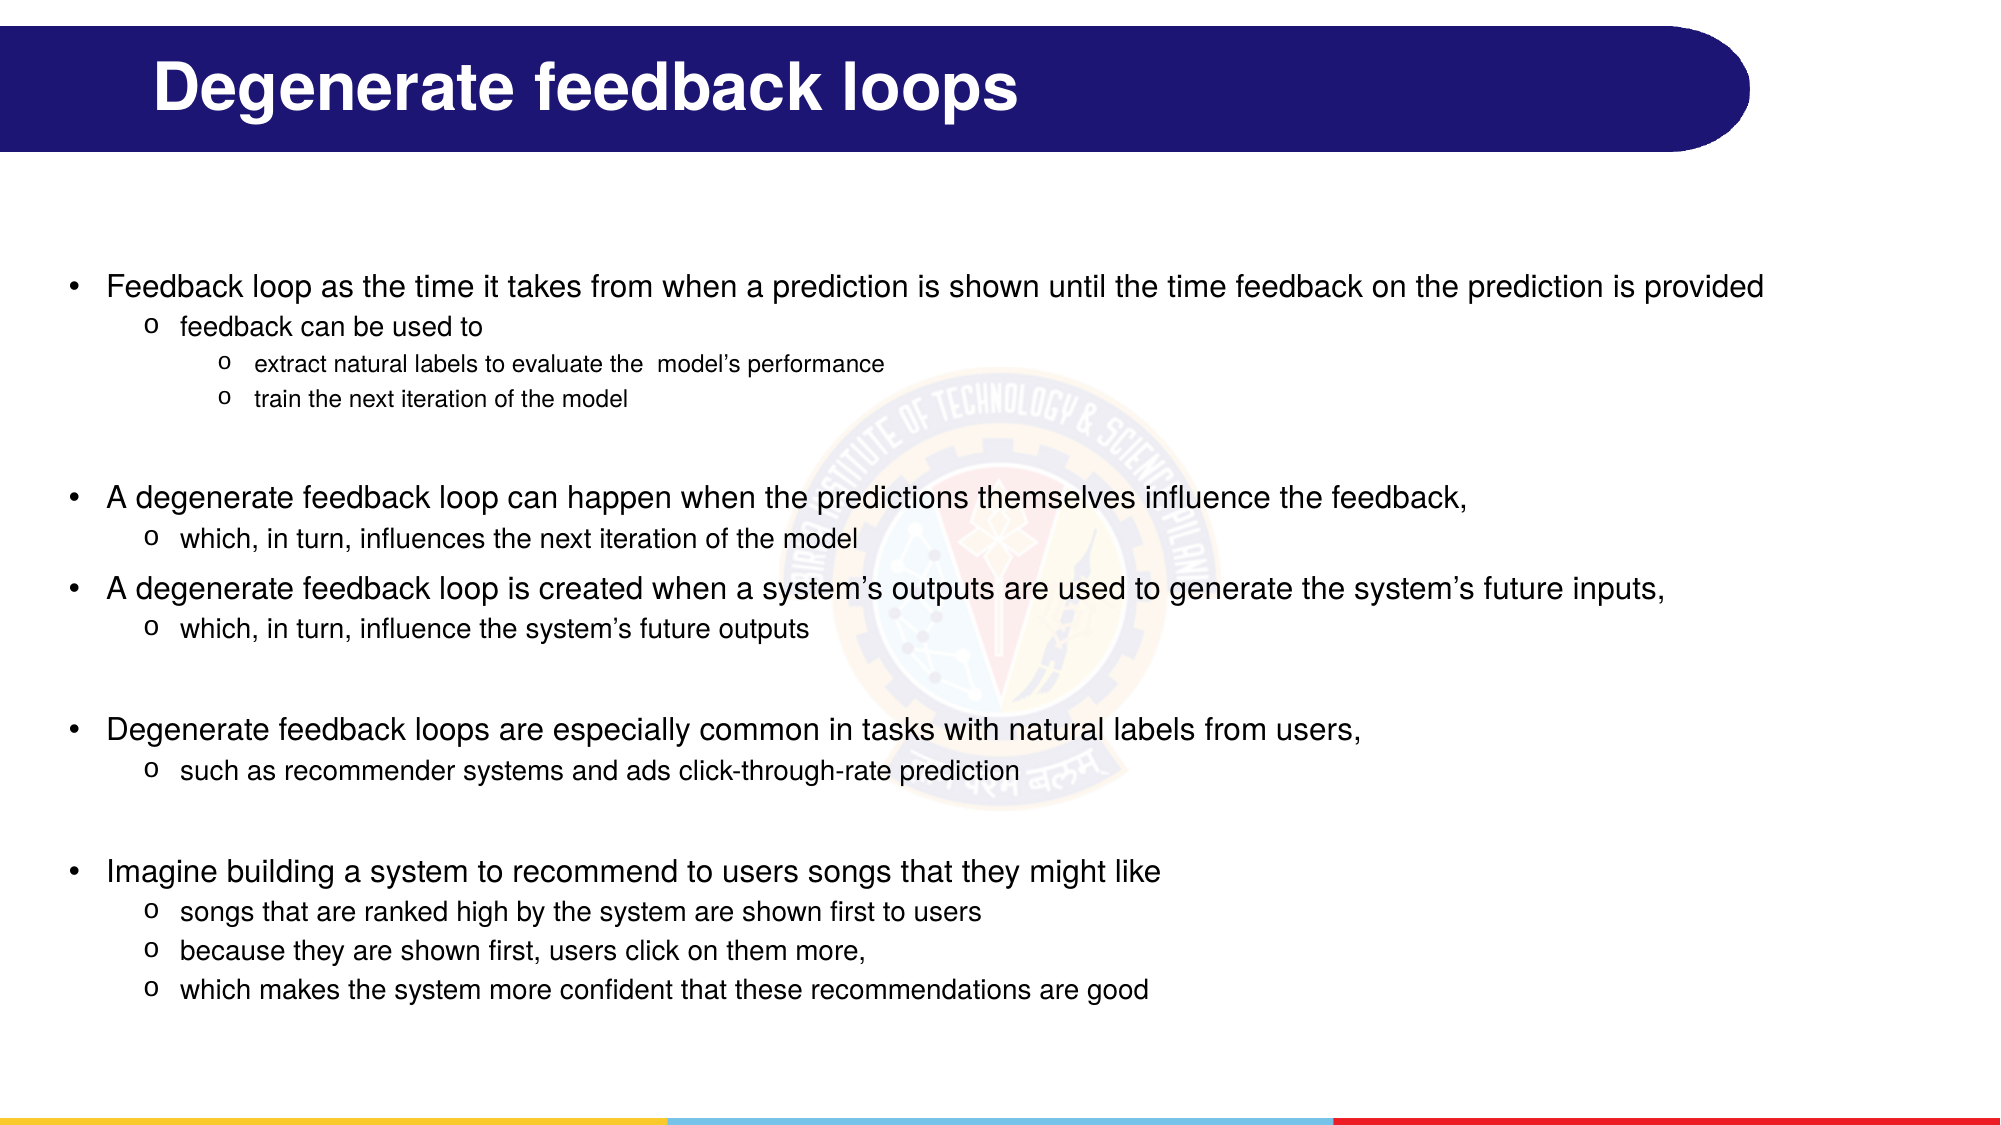

# Degenerate feedback loops

Feedback loop as the time it takes from when a prediction is shown until the time feedback on the prediction is provided
feedback can be used to
extract natural labels to evaluate the  model’s performance
train the next iteration of the model

A degenerate feedback loop can happen when the predictions themselves influence the feedback,
which, in turn, influences the next iteration of the model
A degenerate feedback loop is created when a system’s outputs are used to generate the system’s future inputs,
which, in turn, influence the system’s future outputs

Degenerate feedback loops are especially common in tasks with natural labels from users,
such as recommender systems and ads click-through-rate prediction

Imagine building a system to recommend to users songs that they might like
songs that are ranked high by the system are shown first to users
because they are shown first, users click on them more,
which makes the system more confident that these recommendations are good